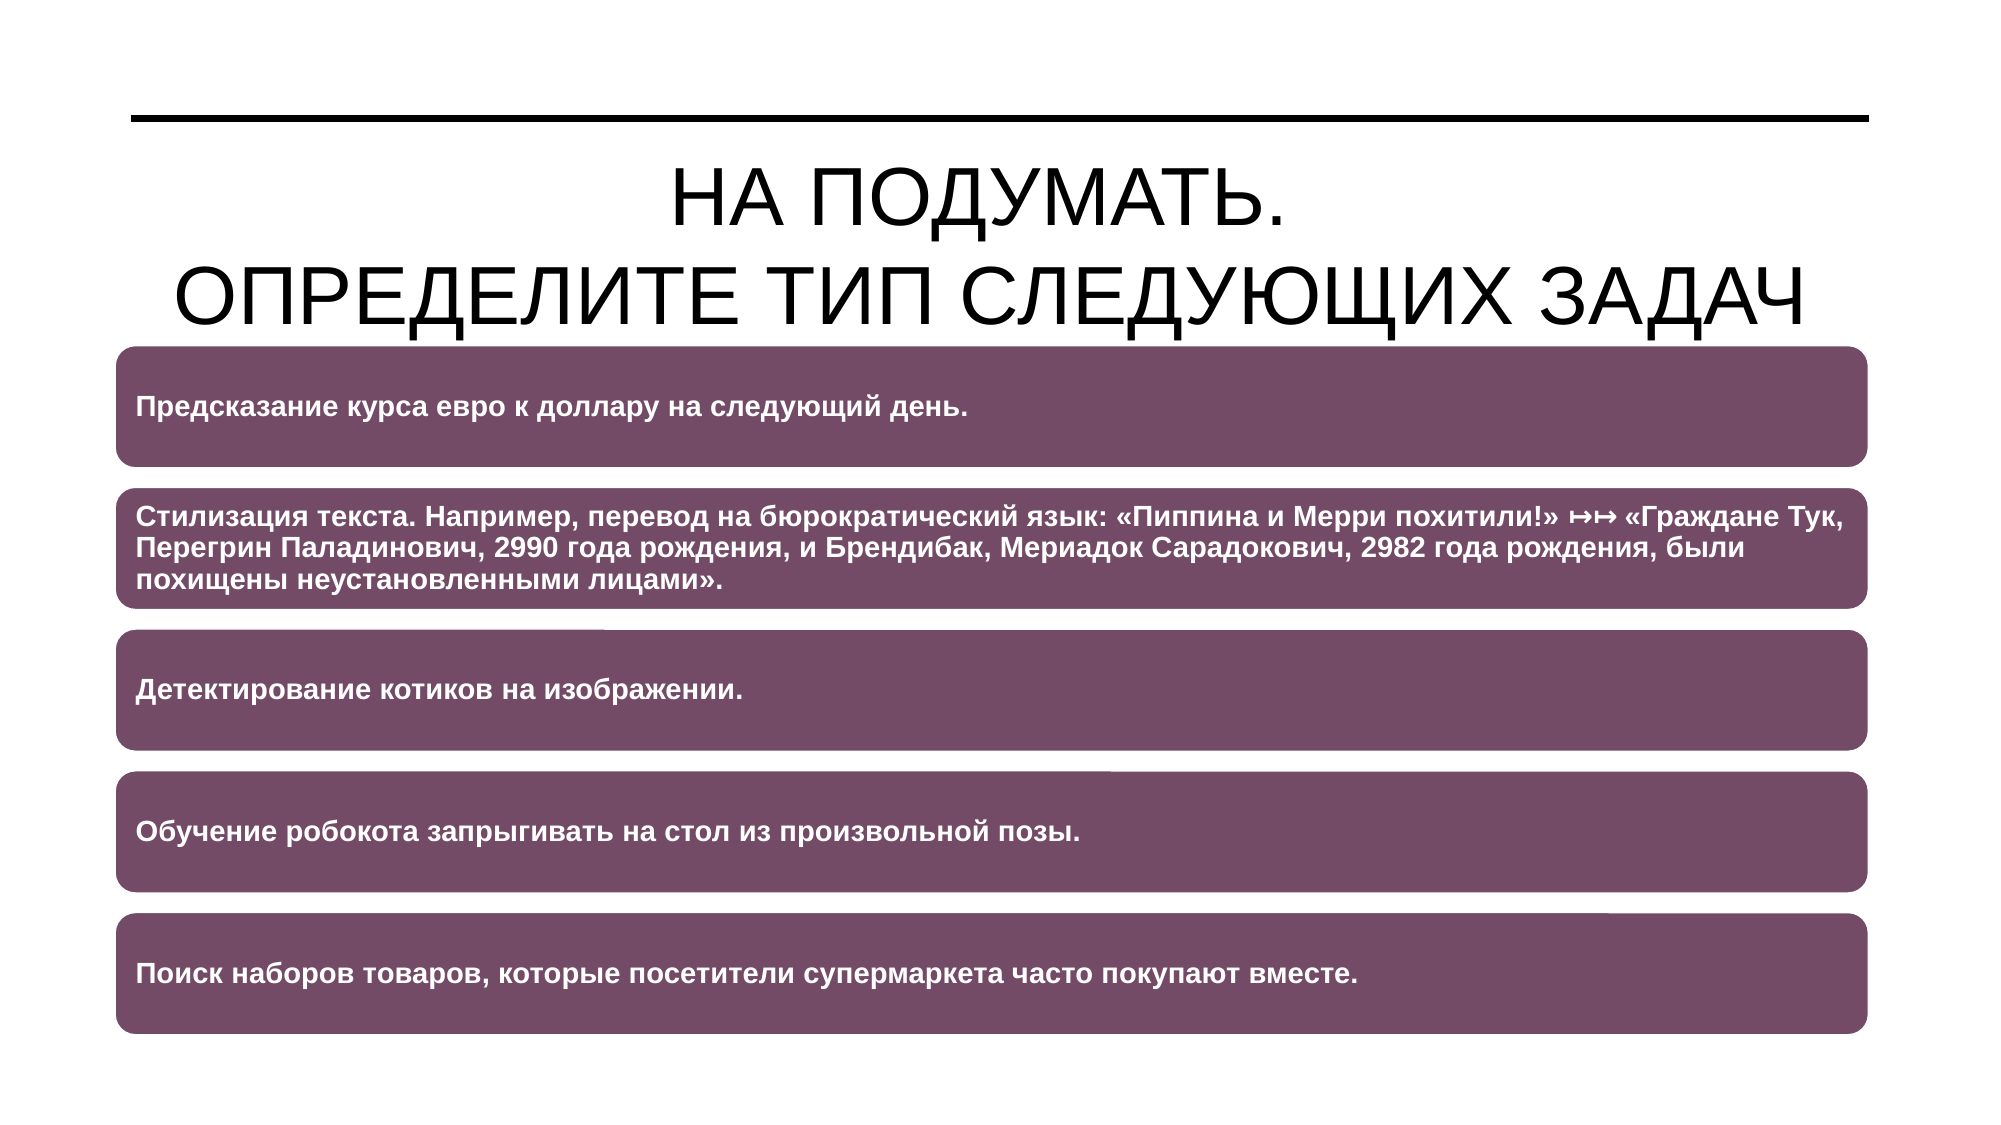

# на подумать. Определите тип следующих задач
Предсказание курса евро к доллару на следующий день.
Стилизация текста. Например, перевод на бюрократический язык: «Пиппина и Мерри похитили!» ↦↦ «Граждане Тук, Перегрин Паладинович, 2990 года рождения, и Брендибак, Мериадок Сарадокович, 2982 года рождения, были похищены неустановленными лицами».
Детектирование котиков на изображении.
Обучение робокота запрыгивать на стол из произвольной позы.
Поиск наборов товаров, которые посетители супермаркета часто покупают вместе.